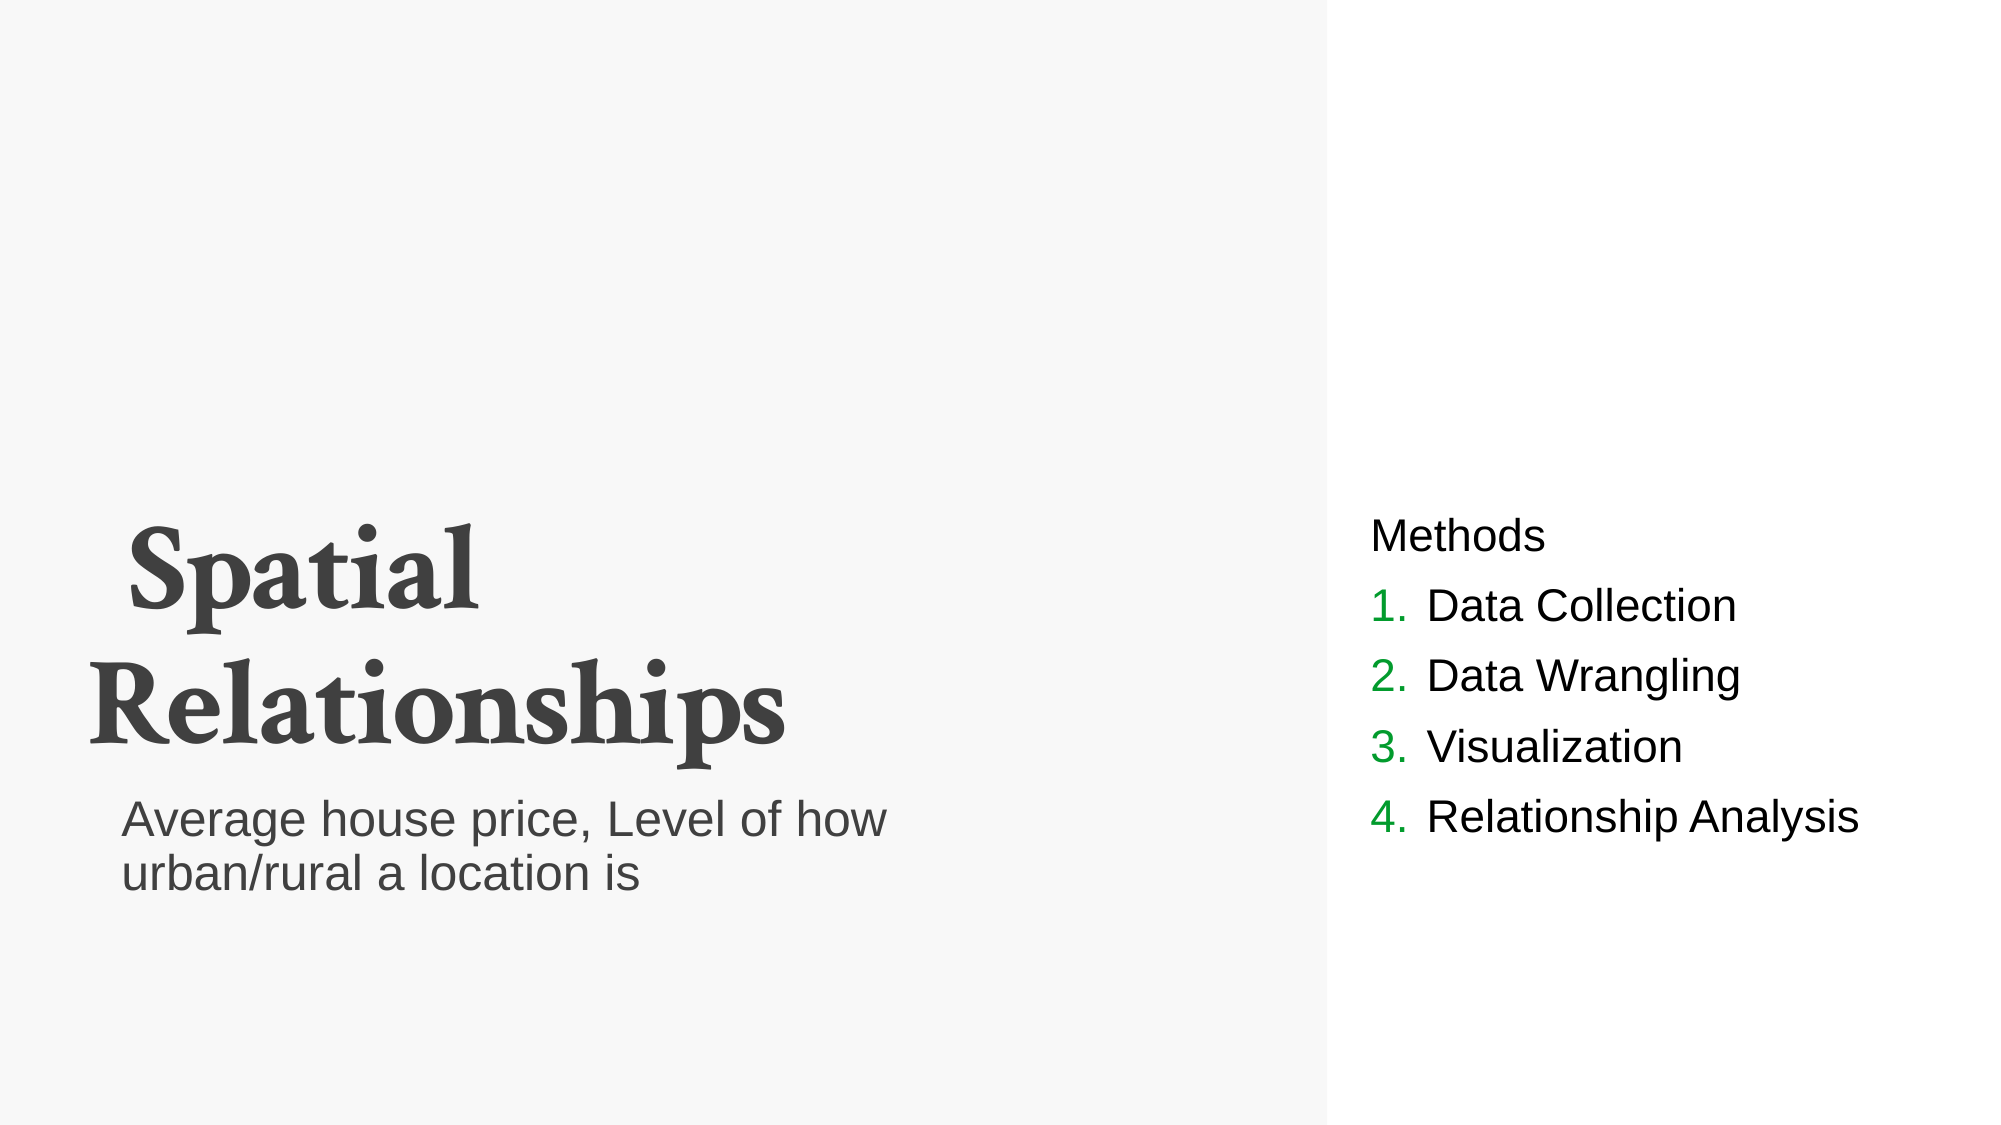

# Spatial 				      Relationships
Methods
Data Collection
Data Wrangling
Visualization
Relationship Analysis

Average house price, Level of how urban/rural a location is